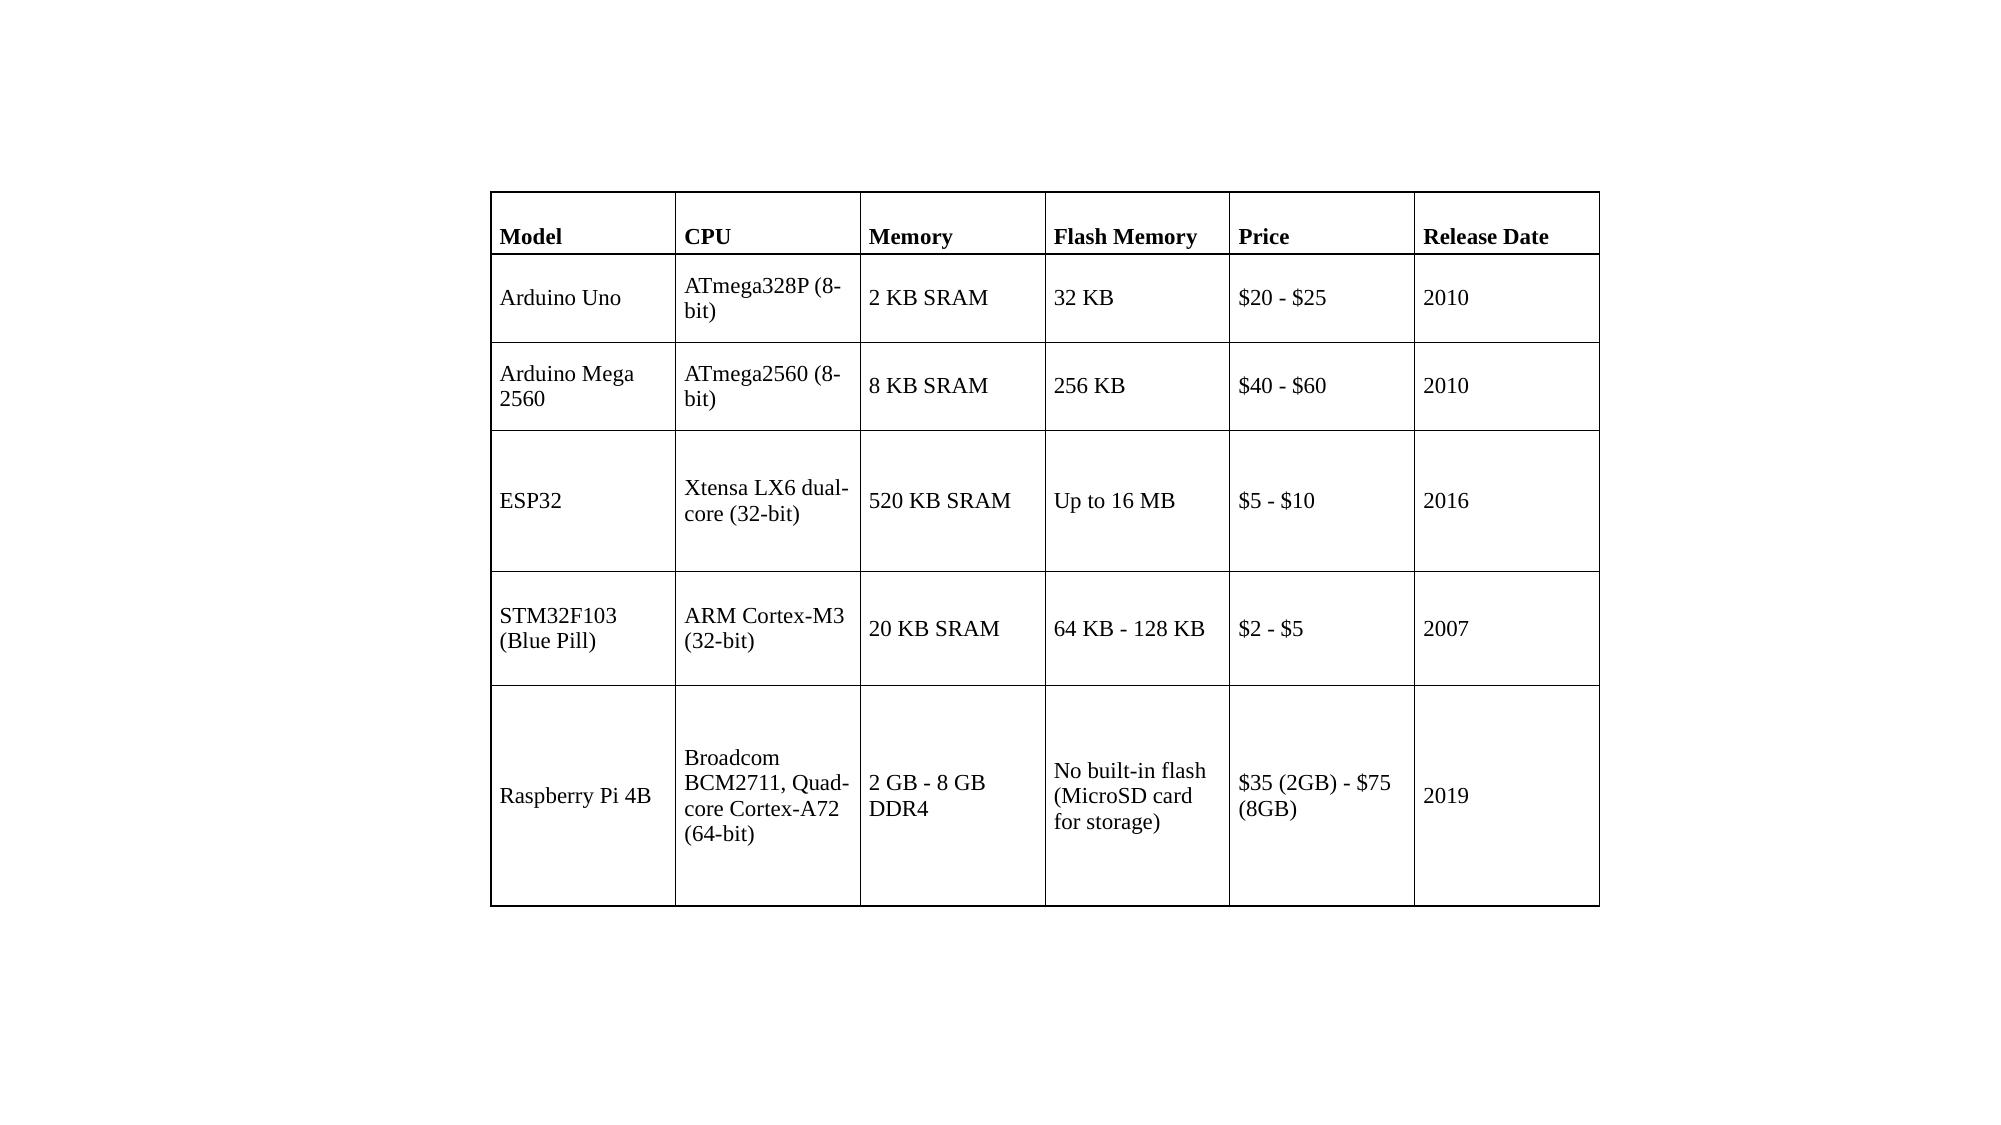

| Model | CPU | Memory | Flash Memory | Price | Release Date |
| --- | --- | --- | --- | --- | --- |
| Arduino Uno | ATmega328P (8-bit) | 2 KB SRAM | 32 KB | $20 - $25 | 2010 |
| Arduino Mega 2560 | ATmega2560 (8-bit) | 8 KB SRAM | 256 KB | $40 - $60 | 2010 |
| ESP32 | Xtensa LX6 dual-core (32-bit) | 520 KB SRAM | Up to 16 MB | $5 - $10 | 2016 |
| STM32F103 (Blue Pill) | ARM Cortex-M3 (32-bit) | 20 KB SRAM | 64 KB - 128 KB | $2 - $5 | 2007 |
| Raspberry Pi 4B | Broadcom BCM2711, Quad-core Cortex-A72 (64-bit) | 2 GB - 8 GB DDR4 | No built-in flash (MicroSD card for storage) | $35 (2GB) - $75 (8GB) | 2019 |